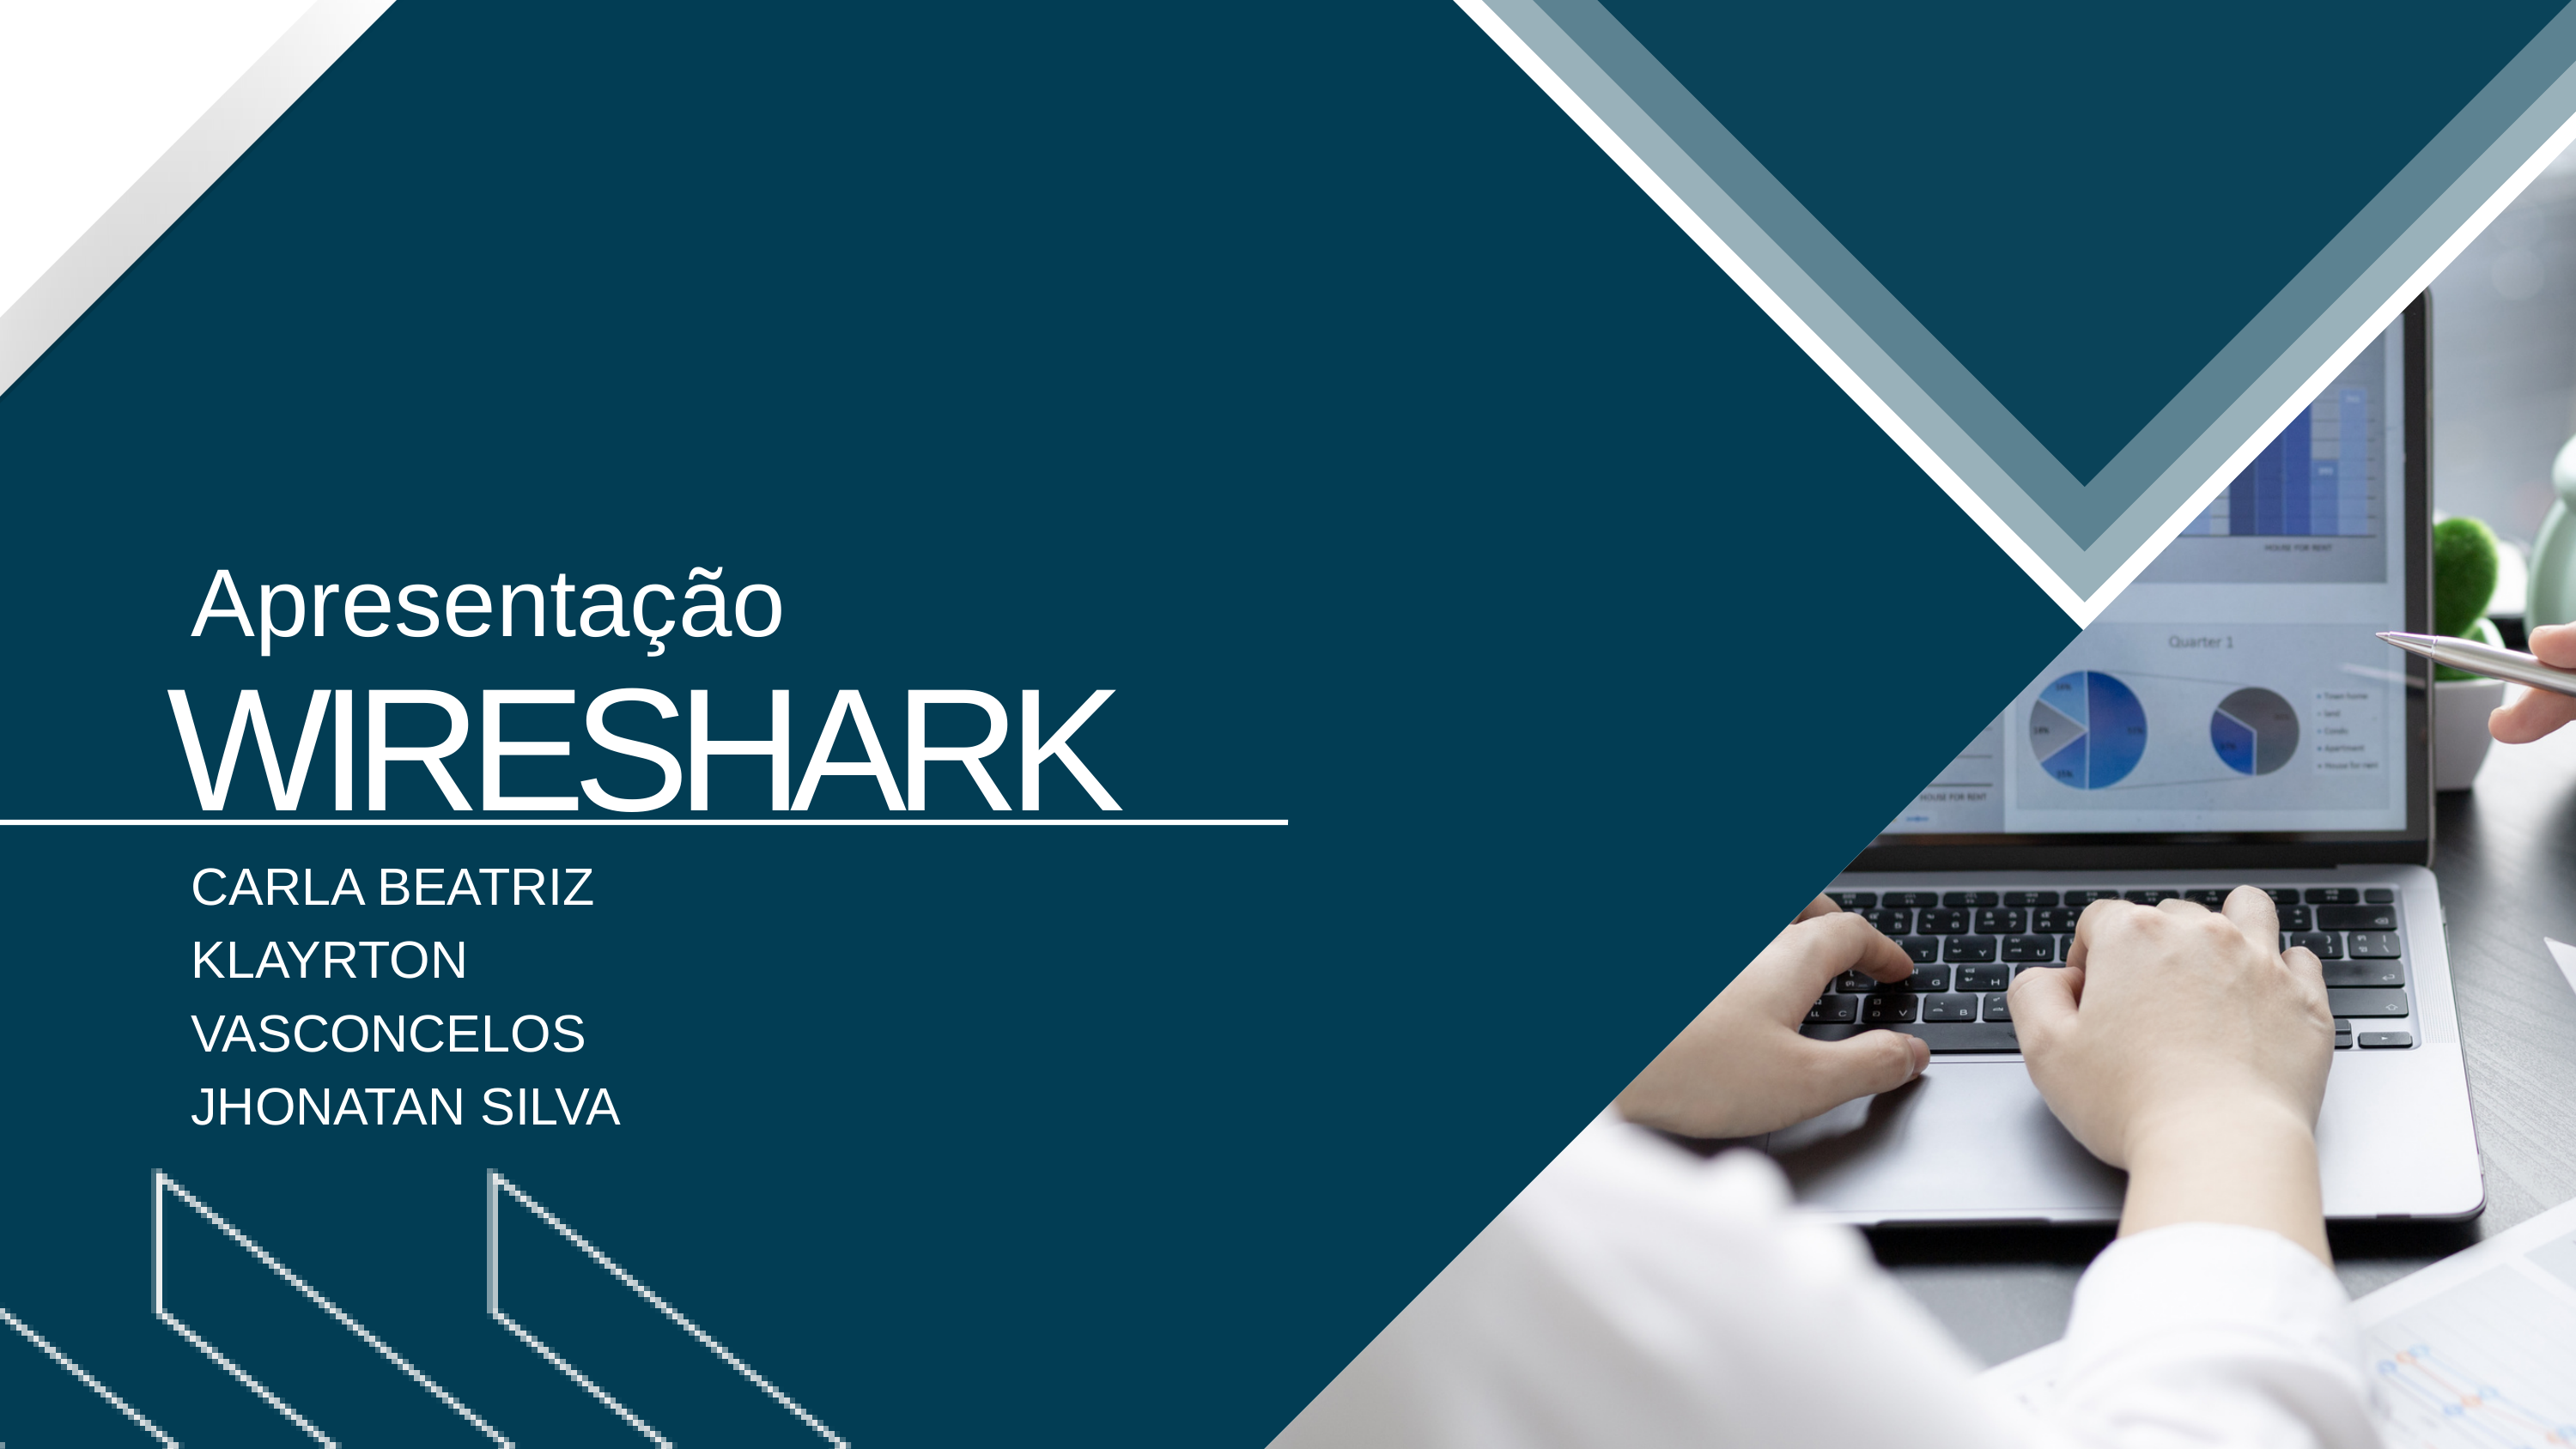

Apresentação
WIRESHARK

CARLA BEATRIZ
KLAYRTON VASCONCELOS
JHONATAN SILVA